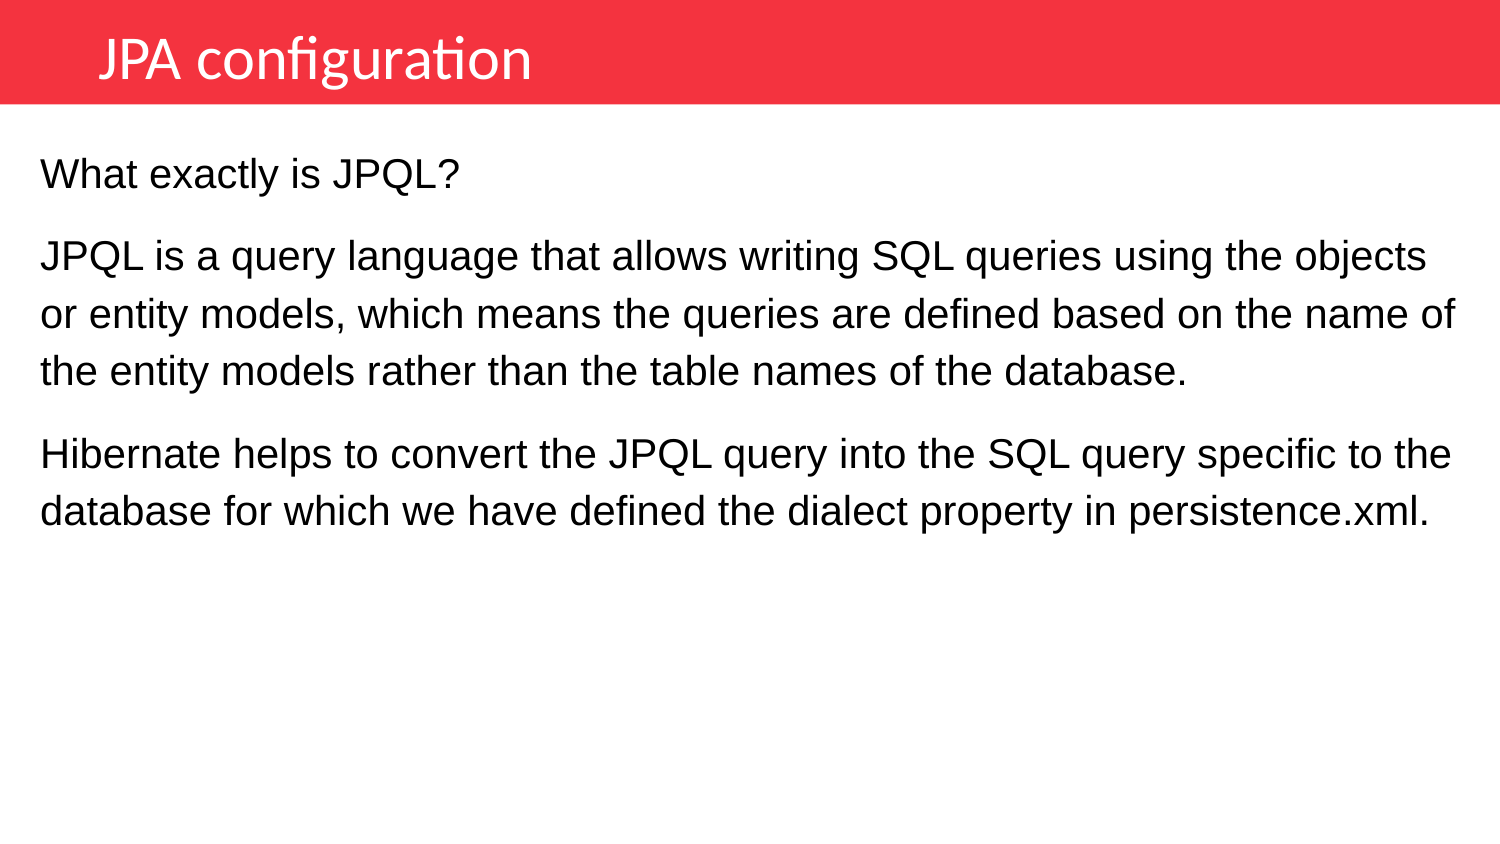

JPA configuration

What exactly is JPQL?
JPQL is a query language that allows writing SQL queries using the objects or entity models, which means the queries are defined based on the name of the entity models rather than the table names of the database.
Hibernate helps to convert the JPQL query into the SQL query specific to the database for which we have defined the dialect property in persistence.xml.